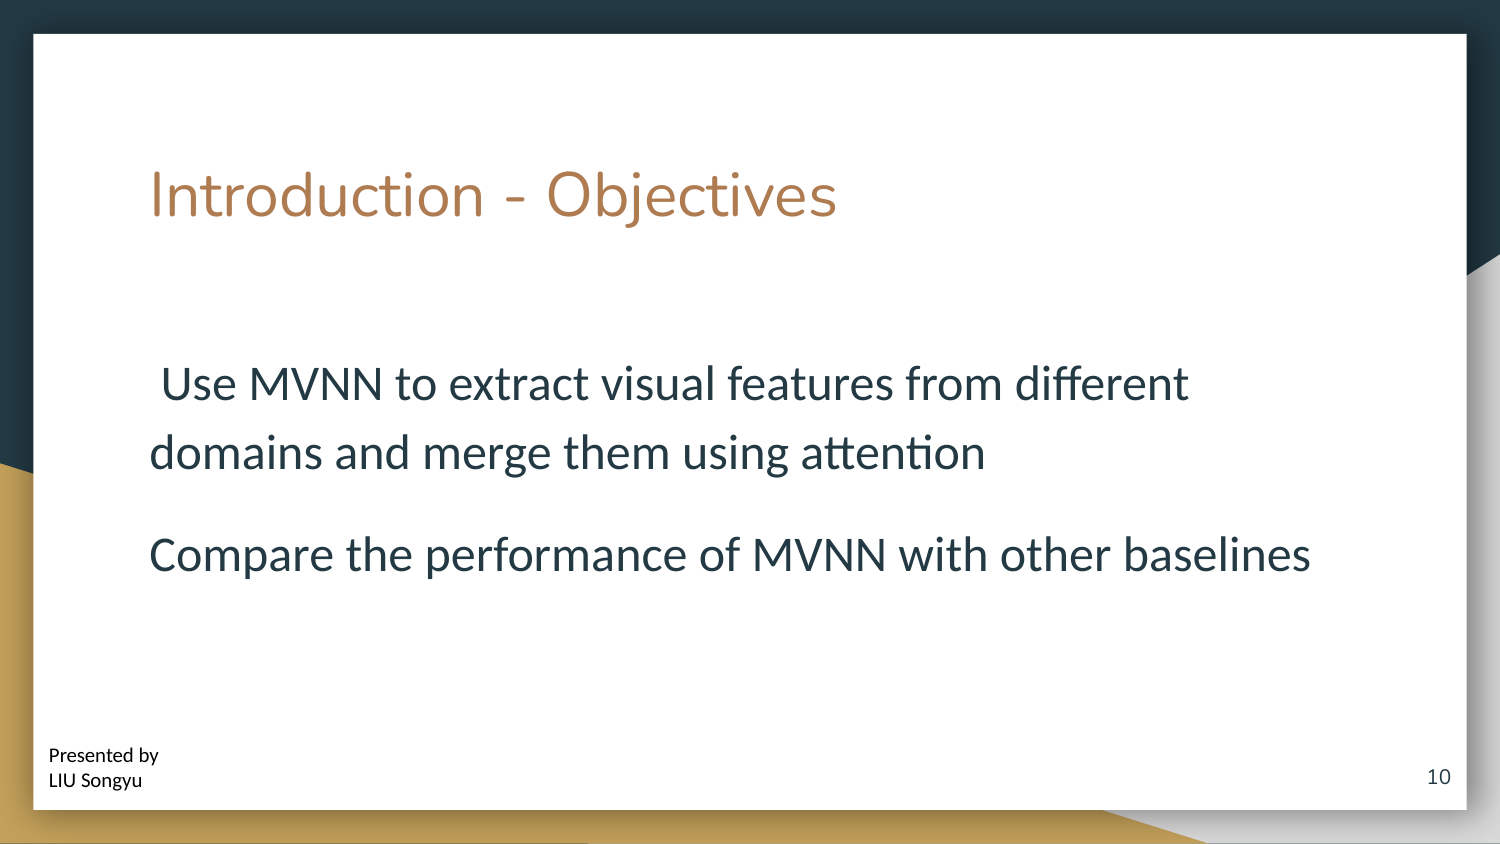

# Introduction - Objectives
 Use MVNN to extract visual features from different domains and merge them using attention
Compare the performance of MVNN with other baselines
Presented by
LIU Songyu
10